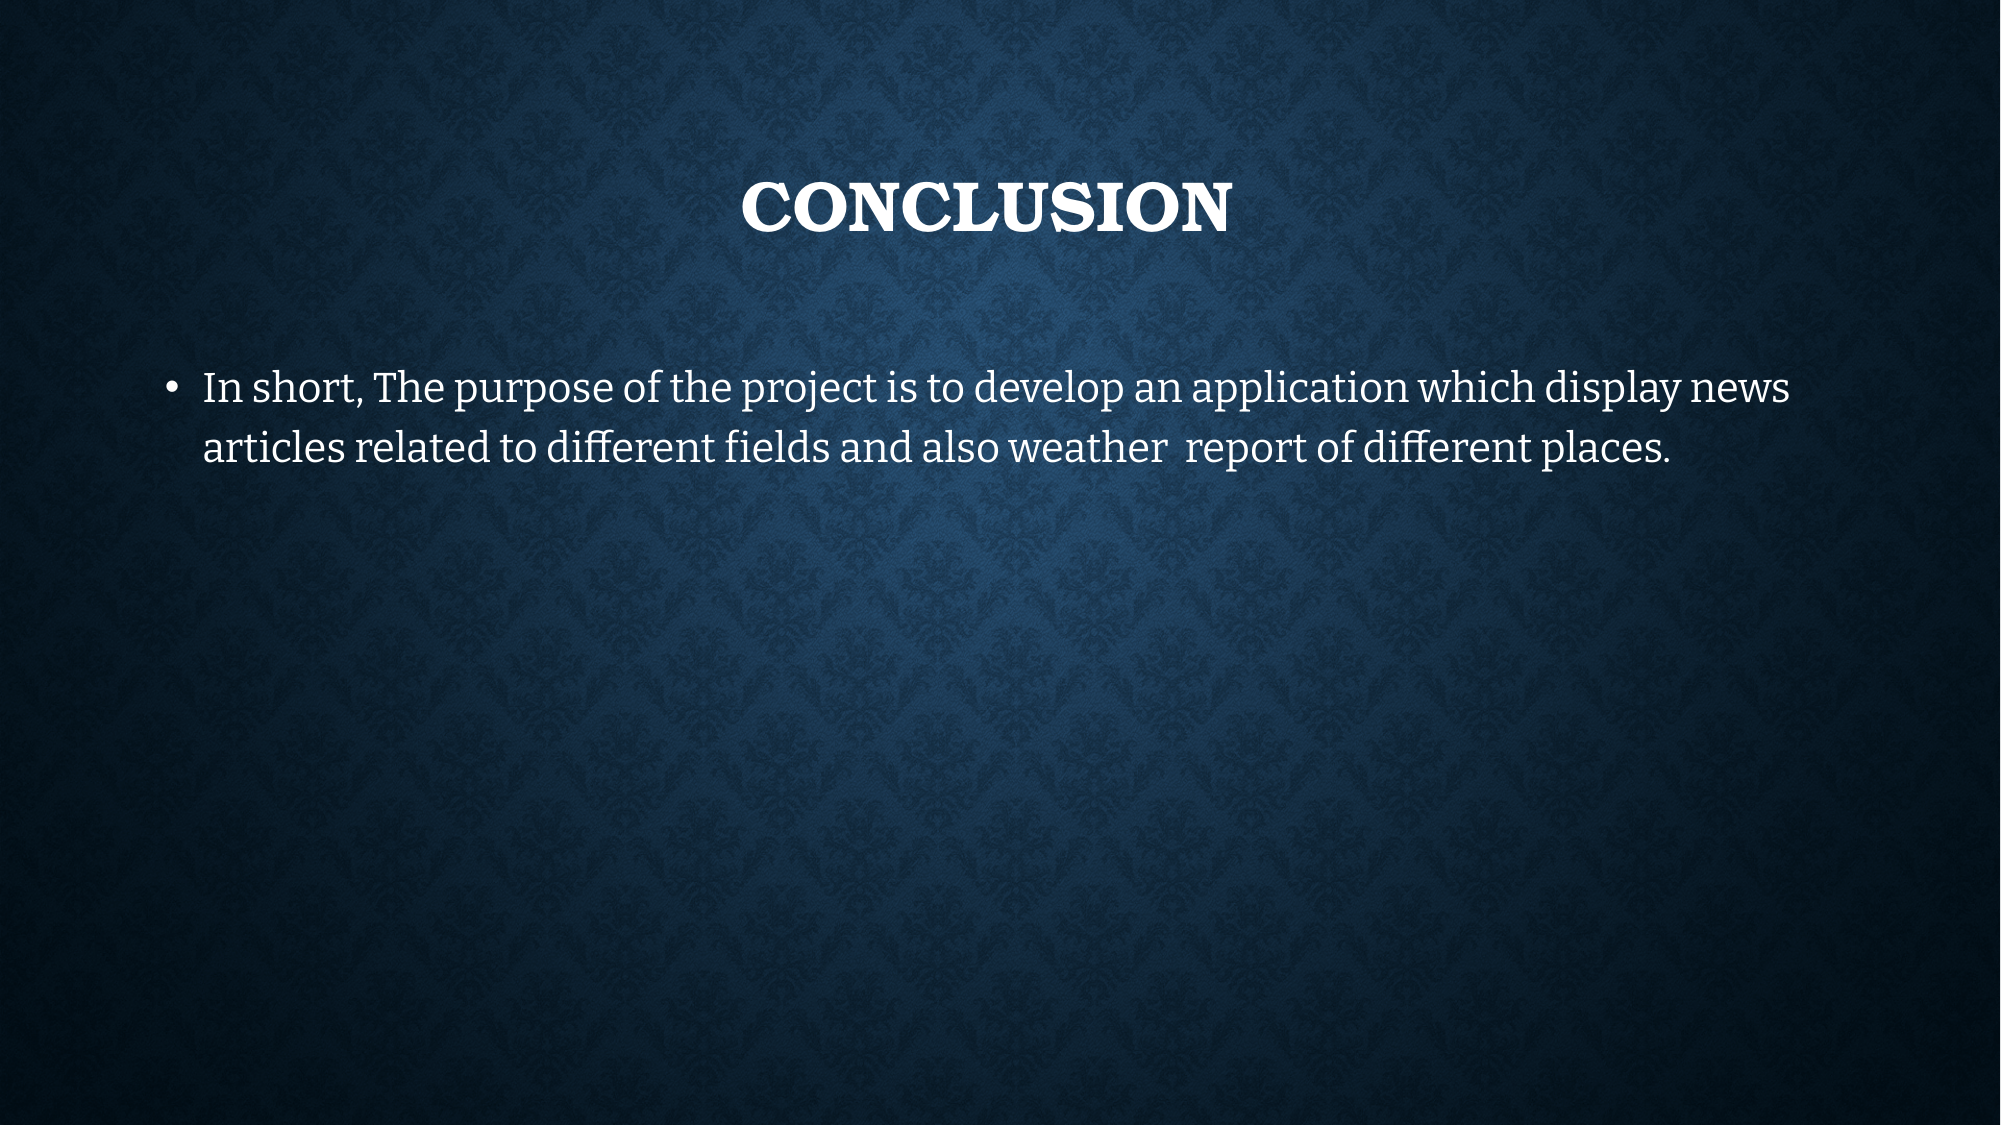

# CONCLUSION
In short, The purpose of the project is to develop an application which display news articles related to different fields and also weather  report of different places.